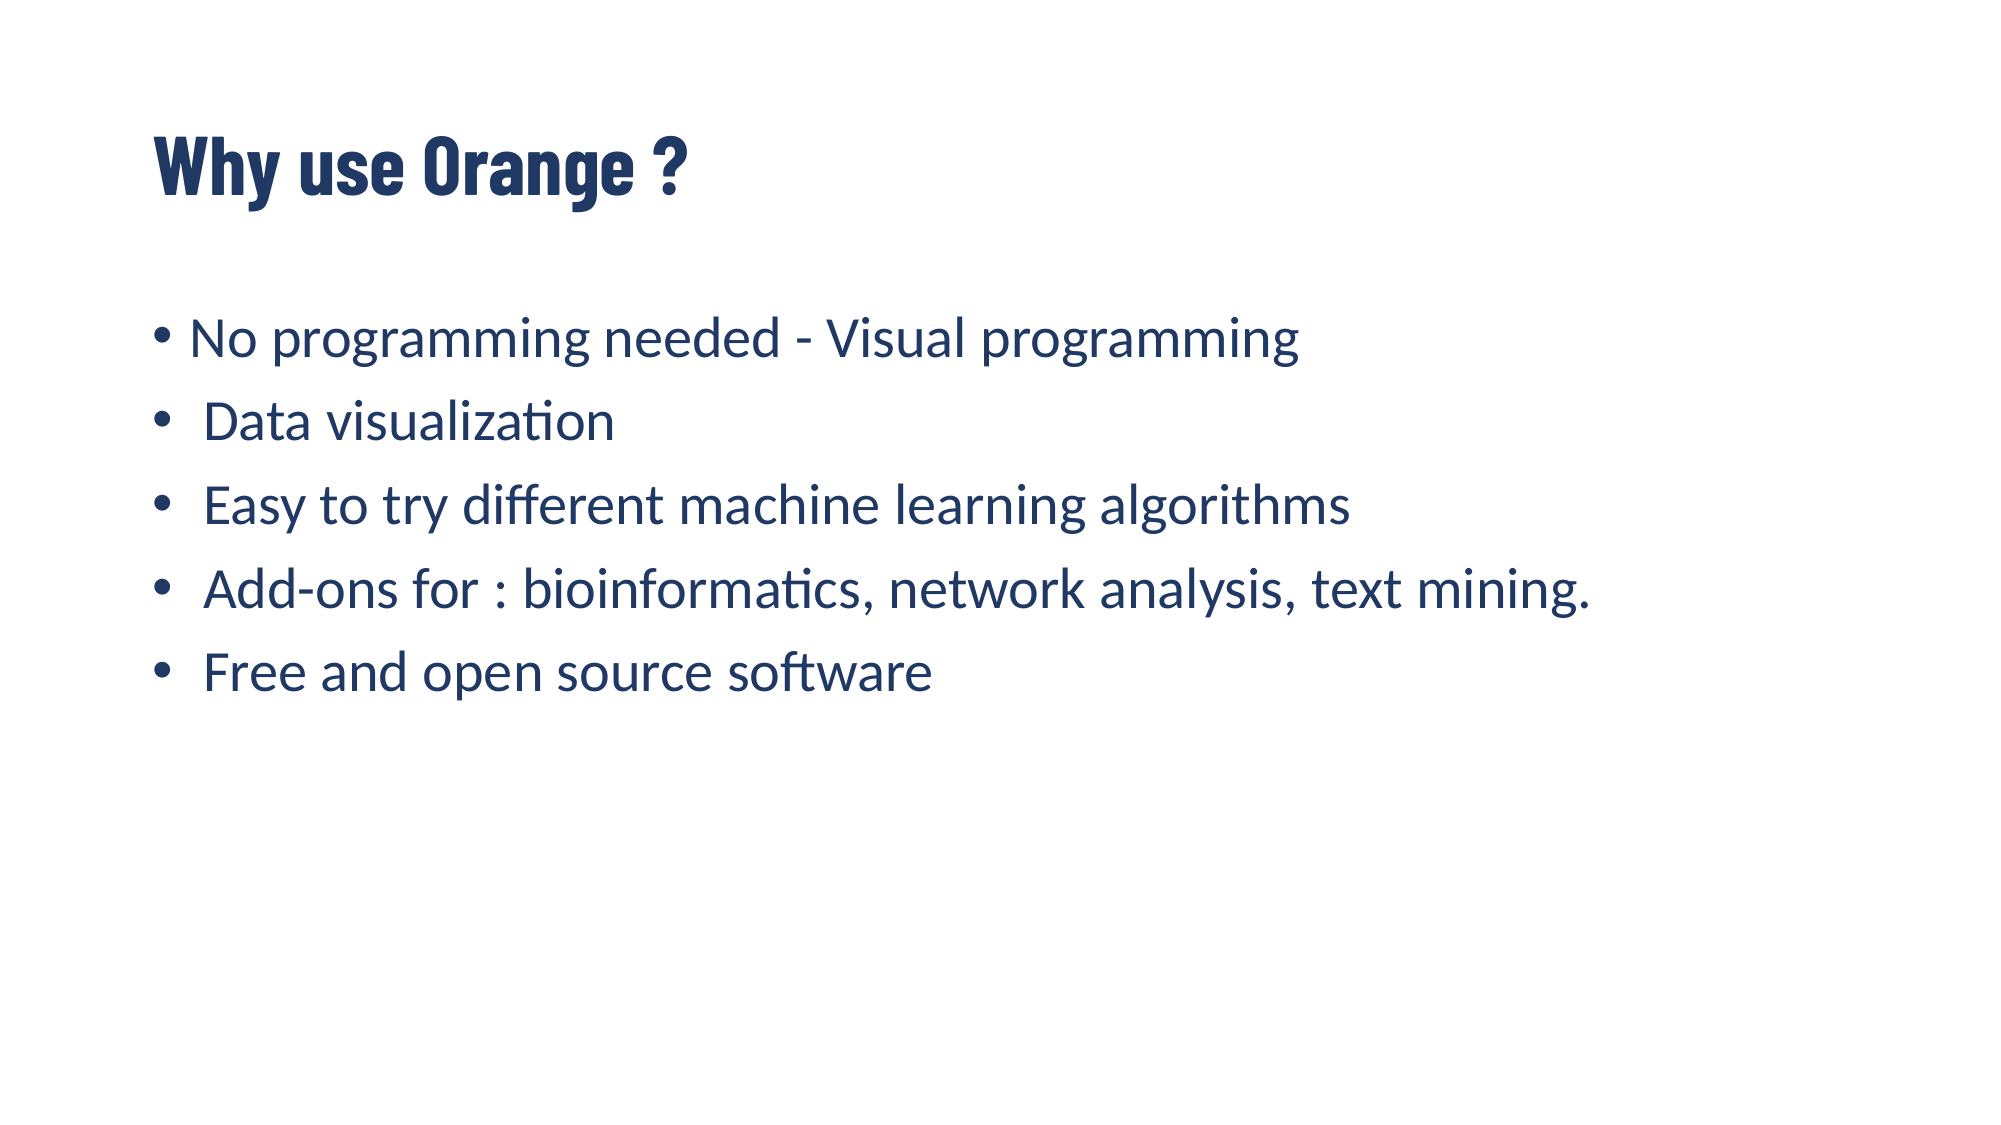

# Why use Orange ?
No programming needed - Visual programming
 Data visualization
 Easy to try different machine learning algorithms
 Add-ons for : bioinformatics, network analysis, text mining.
 Free and open source software